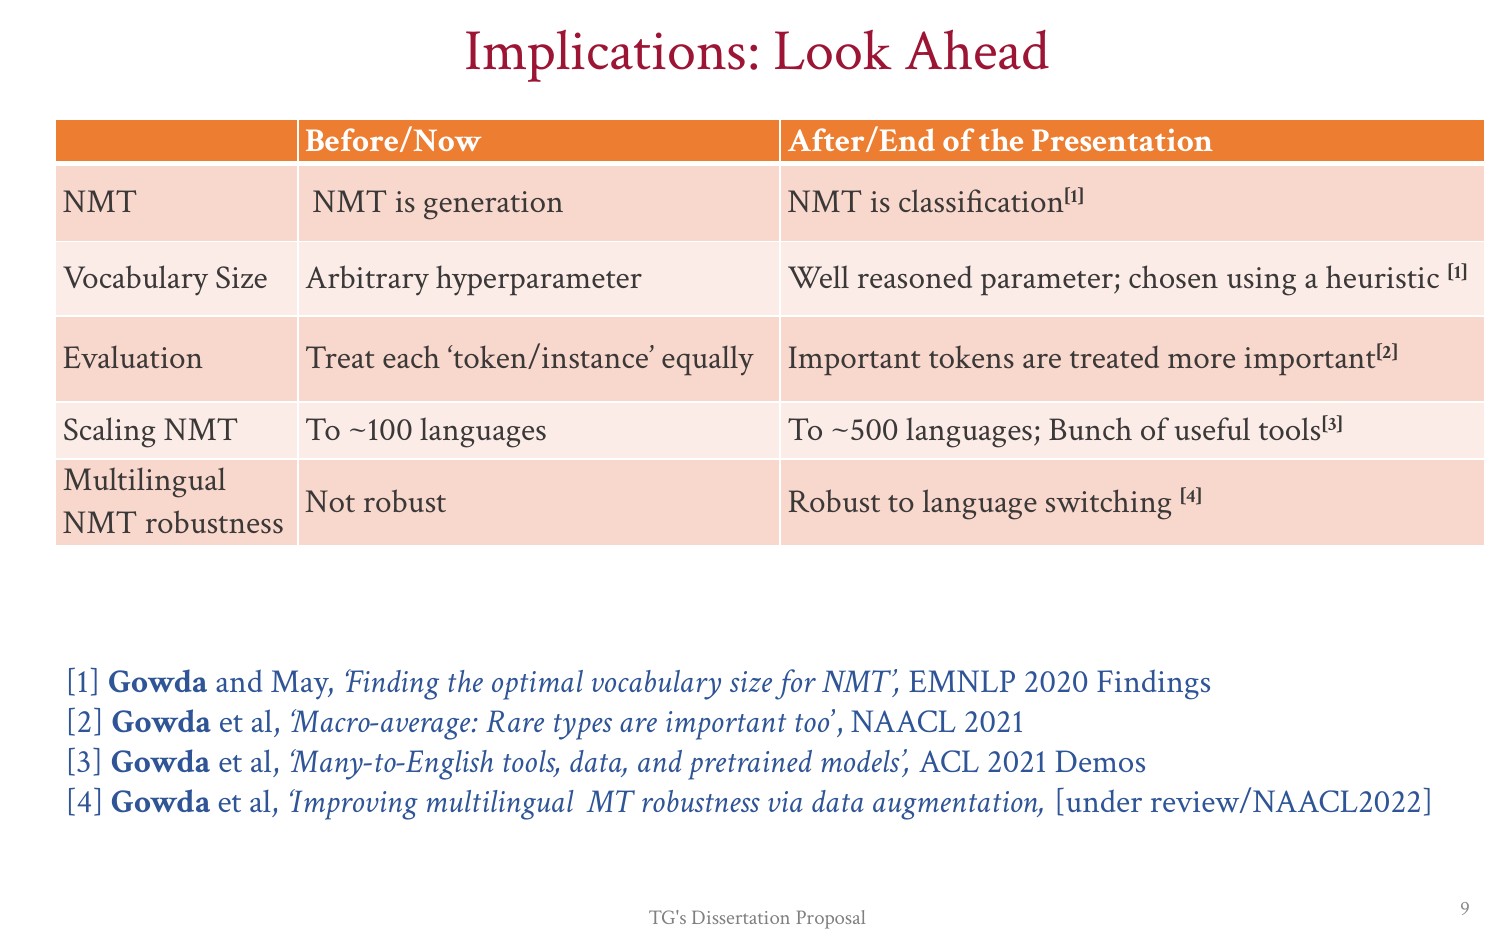

# Implications: Look Ahead
|  | Before/Now | After/End of the Presentation |
| --- | --- | --- |
| NMT | NMT is generation | NMT is classification[1] |
| Vocabulary Size | Arbitrary hyperparameter | Well reasoned parameter; chosen using a heuristic [1] |
| Evaluation | Treat each ‘token/instance’ equally | Important tokens are treated more important[2] |
| Scaling NMT | To ~100 languages | To ~500 languages; Bunch of useful tools[3] |
| Multilingual NMT robustness | Not robust | Robust to language switching [4] |
[1] Gowda and May, ‘Finding the optimal vocabulary size for NMT’, EMNLP 2020 Findings
[2] Gowda et al, ‘Macro-average: Rare types are important too’, NAACL 2021
[3] Gowda et al, ‘Many-to-English tools, data, and pretrained models’, ACL 2021 Demos
[4] Gowda et al, ‘Improving multilingual  MT robustness via data augmentation, [under review/NAACL2022]
9
TG's Dissertation Proposal